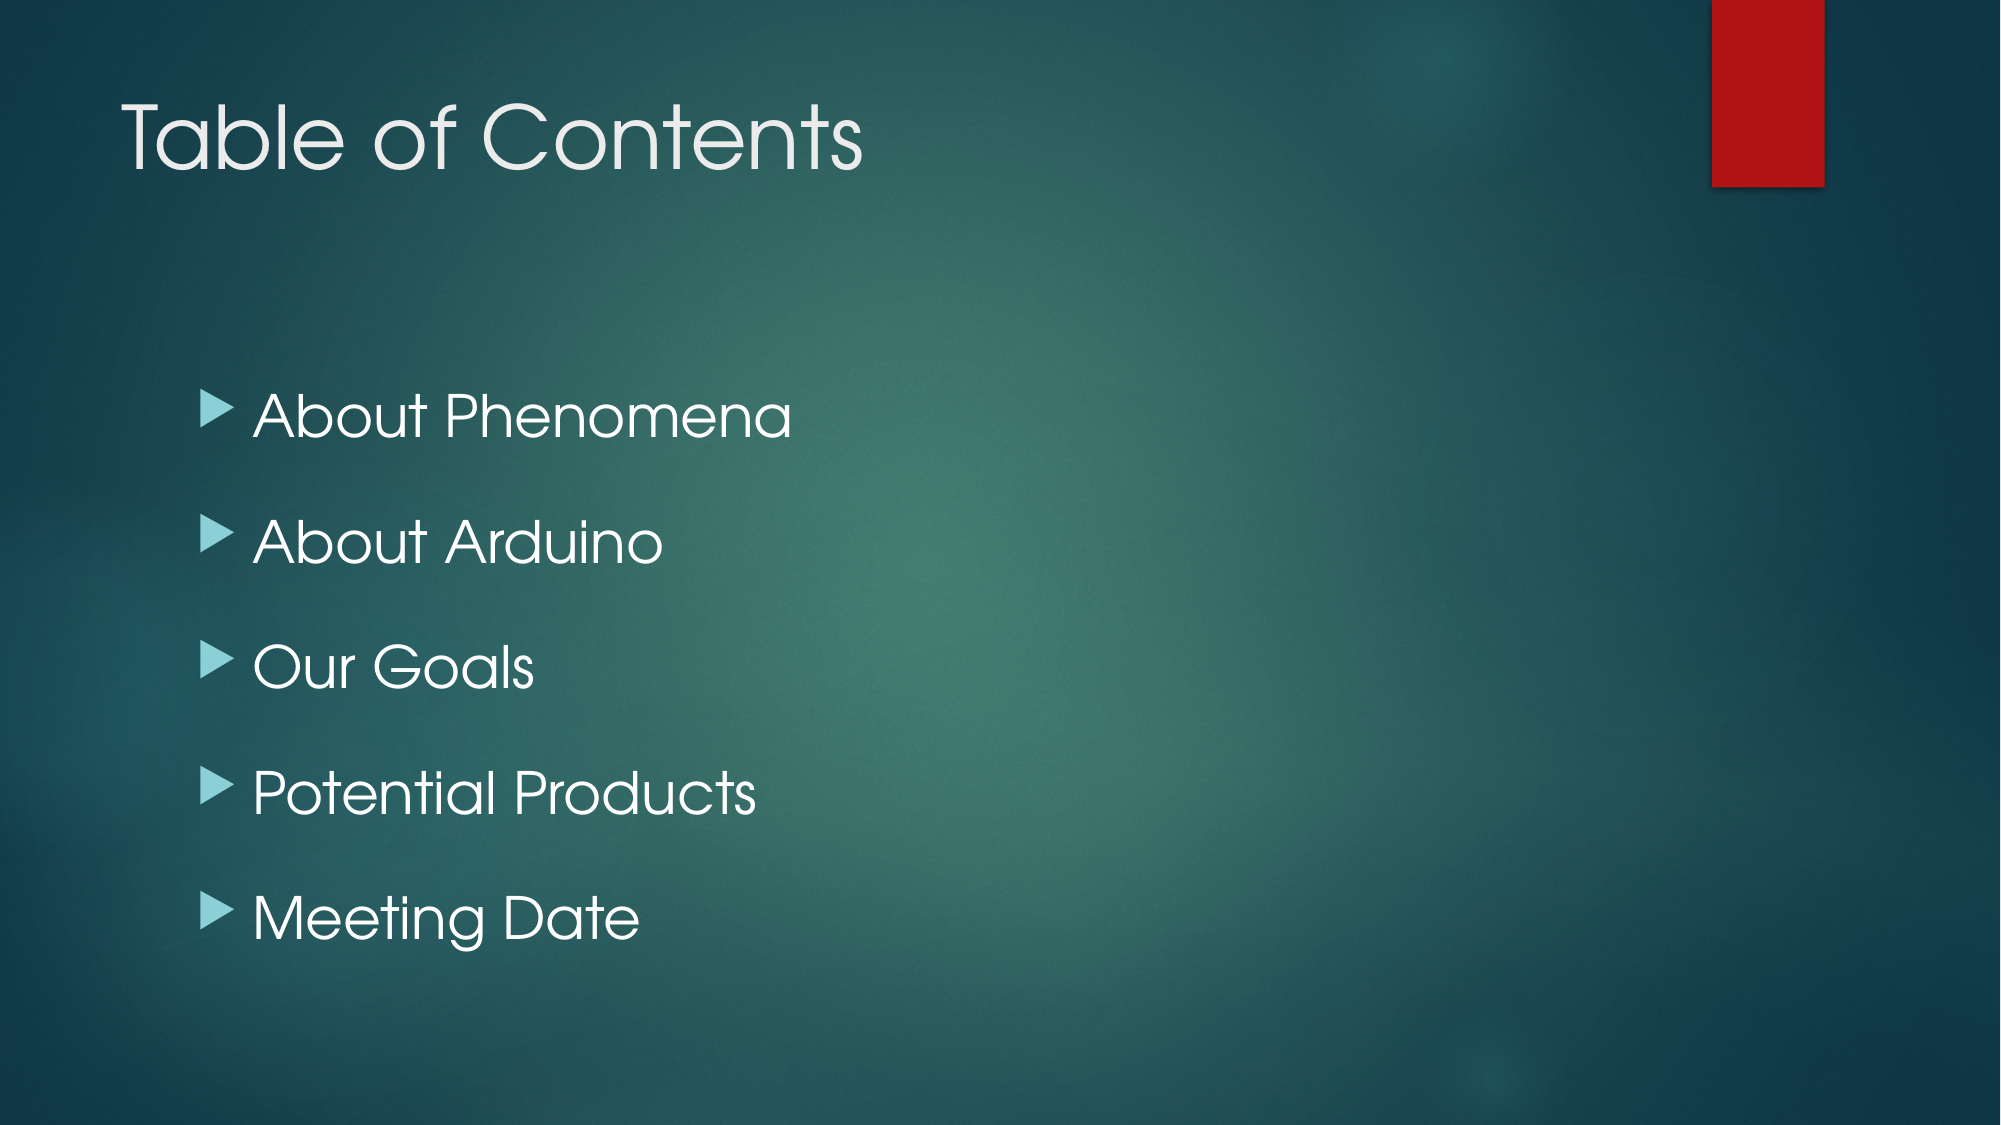

# Table of Contents
About Phenomena
About Arduino
Our Goals
Potential Products
Meeting Date